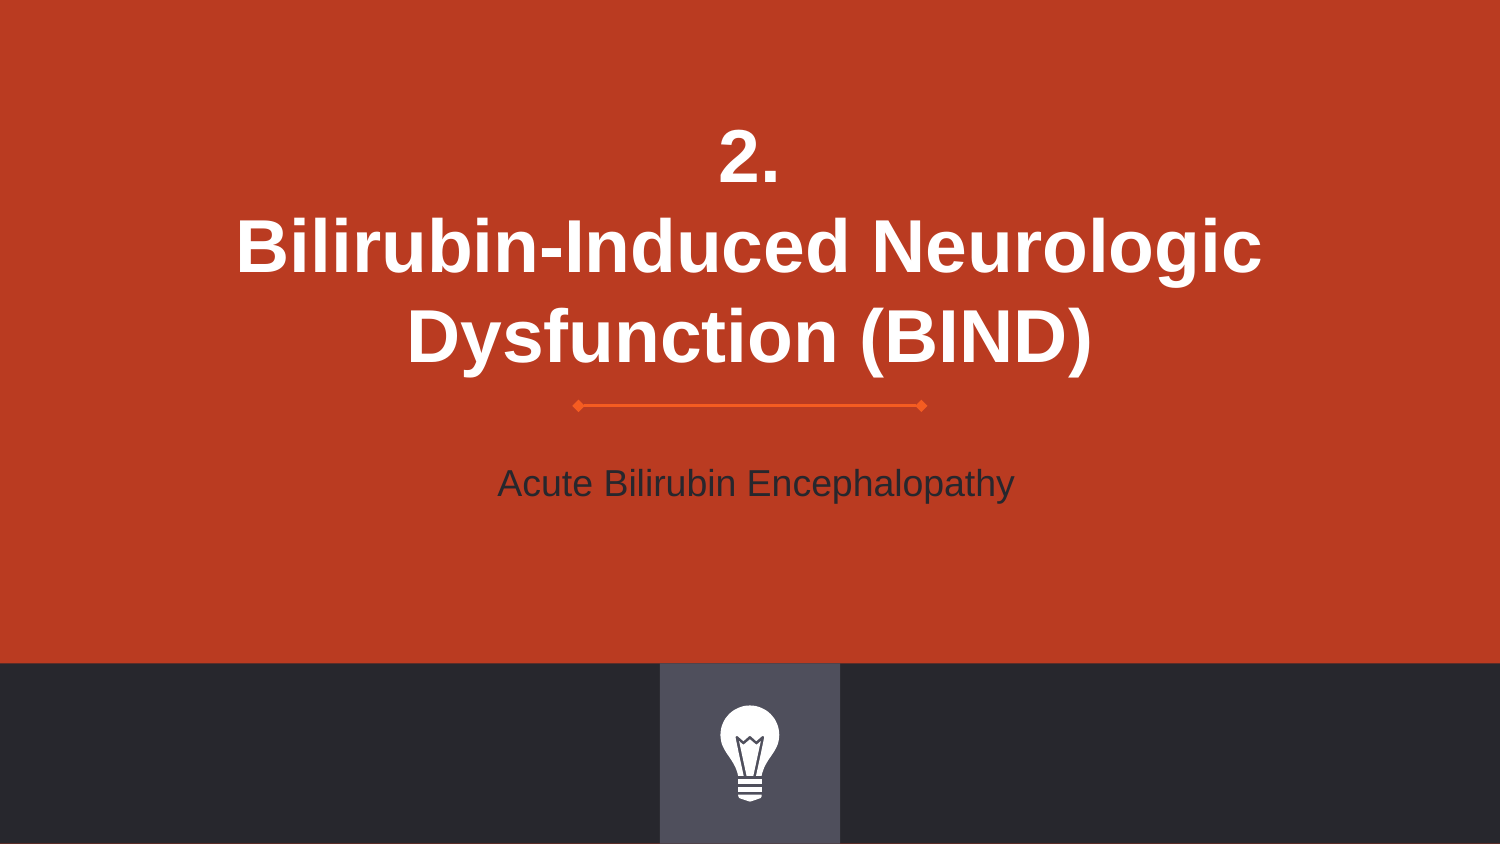

# 2.
Bilirubin-Induced Neurologic Dysfunction (BIND)
Acute Bilirubin Encephalopathy